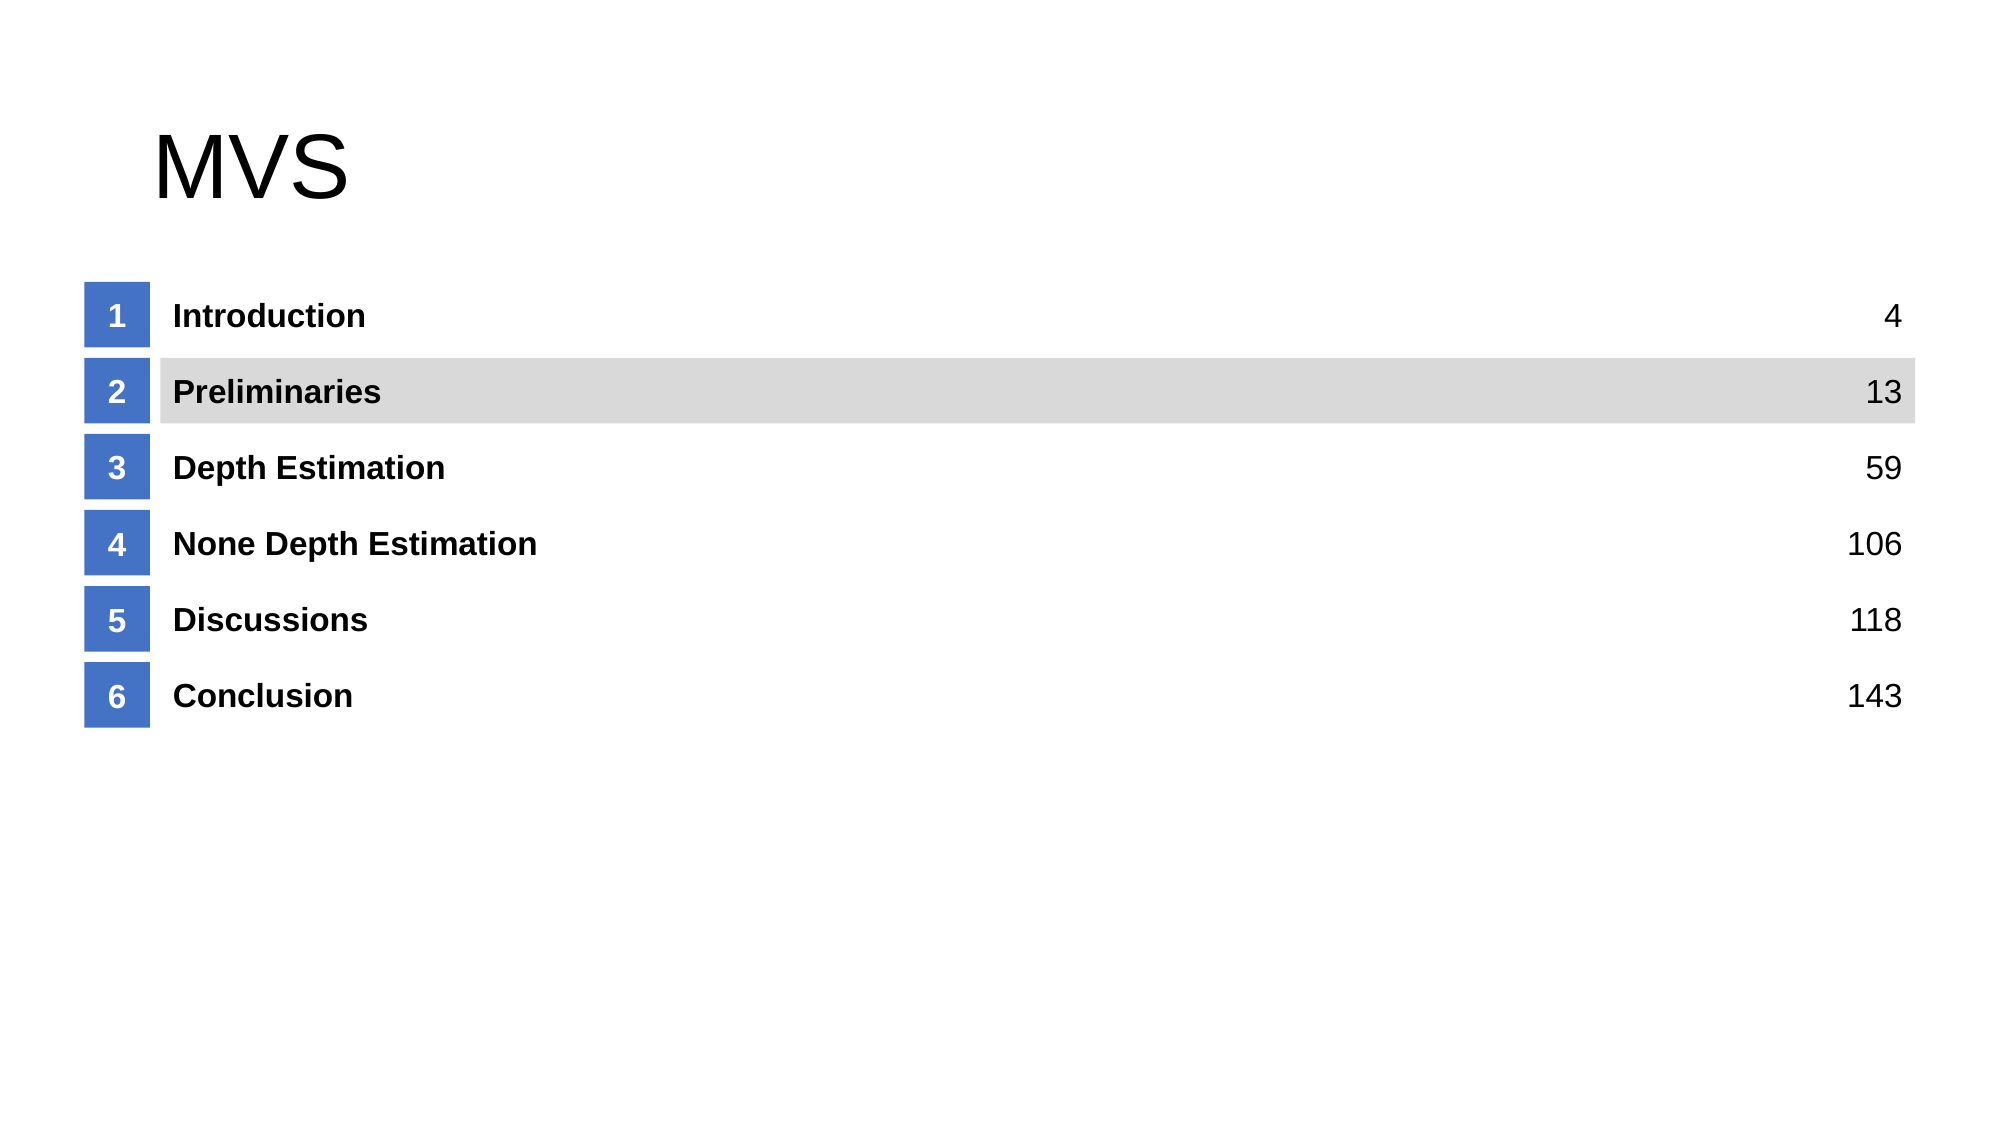

# MVS
1
Introduction
4
2

Preliminaries
13
3
Depth Estimation
59
4
None Depth Estimation
106
5
Discussions
118
6
Conclusion
143